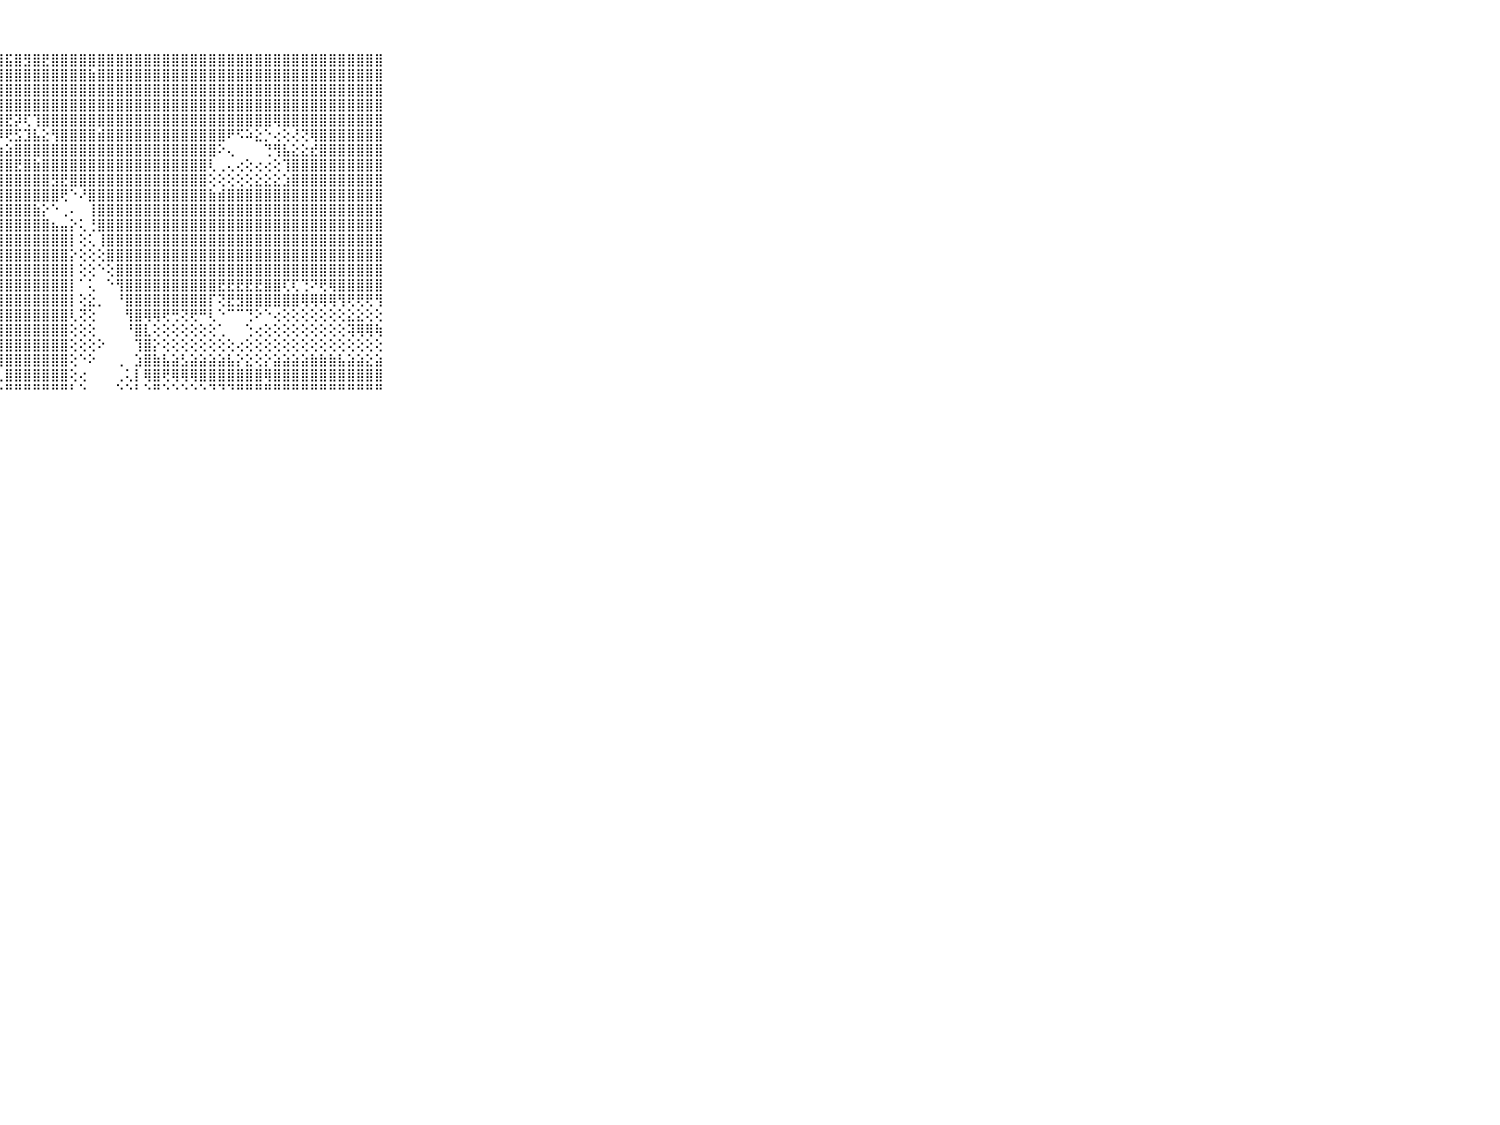

⠀⠀⠀⠀⠀⠀⠀⠀⠀⠀⠀⢱⢼⢼⣱⣷⣷⣼⣿⣾⣿⣿⣿⣿⣽⣿⣽⣿⣯⣿⣻⣿⣟⣿⣿⣿⣿⣿⣿⣿⣿⣿⣿⣿⣿⣿⣿⣿⣿⣿⣿⣿⣿⣿⣿⣿⣿⣿⣿⣿⣿⣿⣿⣿⣿⣿⣿⣿⣿⠀⠀⠀⠀⠀⠀⠀⠀⠀⠀⠀⠀
⠀⠀⠀⠀⠀⠀⠀⠀⠀⠀⠀⡾⣧⣵⣕⣟⣿⣿⣿⣿⣿⣿⣿⣿⣿⣿⣿⣿⣿⣿⣿⣿⣿⣿⣿⣿⣿⣷⣿⣿⣿⣿⣿⣿⣿⣿⣿⣿⣿⣿⣿⣿⣿⣿⣿⣿⣿⣿⣿⣿⣿⣿⣿⣿⣿⣿⣿⣿⣿⠀⠀⠀⠀⠀⠀⠀⠀⠀⠀⠀⠀
⠀⠀⠀⠀⠀⠀⠀⠀⠀⠀⠀⣟⣟⣿⣿⣿⣿⣿⣿⣿⣿⣿⣿⣿⣿⣿⣿⣿⣿⣿⣿⣿⣿⣿⣿⣿⣿⣿⣿⣿⣿⣿⣿⣿⣿⣿⣿⣿⣿⣿⣿⣿⣿⣿⣿⣿⣿⣿⣿⣿⣿⣿⣿⣿⣿⣿⣿⣿⣿⠀⠀⠀⠀⠀⠀⠀⠀⠀⠀⠀⠀
⠀⠀⠀⠀⠀⠀⠀⠀⠀⠀⠀⣿⣿⣿⣿⣿⣿⣿⣿⣿⣿⣿⣿⣿⣿⣿⣿⣿⣿⣿⣿⣿⣿⣿⣿⣿⣿⣿⣿⣿⣿⣿⣿⣿⣿⣿⣿⣿⣿⣿⣿⣿⣿⣿⣿⣿⣿⣿⣿⣿⣿⣿⣿⣿⣿⣿⣿⣿⣿⠀⠀⠀⠀⠀⠀⠀⠀⠀⠀⠀⠀
⠀⠀⠀⠀⠀⠀⠀⠀⠀⠀⠀⣿⣿⣿⣿⢿⣿⣿⣿⣿⣿⣿⣿⡟⢝⣏⢝⣹⣟⡽⢏⢹⣿⣿⣿⣿⣿⣿⣿⣿⣿⣿⣿⣿⣿⣿⣿⣿⣿⣿⣿⣿⣿⣿⣿⣿⣿⢿⣿⣿⣿⣿⣿⣿⣿⣿⣿⣿⣿⠀⠀⠀⠀⠀⠀⠀⠀⠀⠀⠀⠀
⠀⠀⠀⠀⠀⠀⠀⠀⠀⠀⠀⣿⣿⣿⣿⣿⣿⣿⣿⣿⡿⢝⣝⣑⣑⣝⣿⡿⢟⣫⣹⣧⣕⢻⣿⣿⣿⣿⣾⣿⣿⣿⣿⣿⣿⣿⣿⣿⣿⣿⣿⣿⠟⠫⠵⣕⡑⢔⢕⢜⢝⢿⣿⣿⣿⣿⣿⣿⣿⠀⠀⠀⠀⠀⠀⠀⠀⠀⠀⠀⠀
⠀⠀⠀⠀⠀⠀⠀⠀⠀⠀⠀⣿⣿⣿⣿⣿⣿⣿⣿⢟⣕⢱⢕⢕⢕⢸⣟⣱⣵⣿⣿⣿⣿⣿⣿⣿⣿⣿⣿⣿⣿⣿⣿⣿⣿⣿⣿⣿⣿⣿⣿⠕⢄⠀⠀⠀⢙⢻⣧⣕⣕⣞⣿⣿⣿⣿⣿⣿⣿⠀⠀⠀⠀⠀⠀⠀⠀⠀⠀⠀⠀
⠀⠀⠀⠀⠀⠀⠀⠀⠀⠀⠀⣿⣿⣿⣿⣿⣿⣿⣿⣿⣷⣷⣷⣵⣷⣵⣸⣿⣿⣟⣿⣷⣿⣿⣿⣿⣿⣿⣿⣿⣿⣿⣿⣿⣿⣿⣿⣿⣿⣿⢇⢀⢄⢔⢕⢔⢔⢕⢹⣿⣿⣿⣿⣿⣿⣿⣿⣿⣿⠀⠀⠀⠀⠀⠀⠀⠀⠀⠀⠀⠀
⠀⠀⠀⠀⠀⠀⠀⠀⠀⠀⠀⣿⣿⣿⣿⣿⣿⣿⣿⣿⣿⣿⣿⣿⣿⣿⣿⣿⣿⣿⣿⣿⣿⣻⣟⣿⣿⣿⣿⣿⣿⣿⣿⣿⣿⣿⣿⣿⣿⣿⢕⢕⢕⢕⢕⣕⣕⣕⣱⣿⣿⣿⣿⣿⣿⣿⣿⣿⣿⠀⠀⠀⠀⠀⠀⠀⠀⠀⠀⠀⠀
⠀⠀⠀⠀⠀⠀⠀⠀⠀⠀⠀⣿⣿⣿⣿⣿⣿⣿⣿⣿⣿⣿⣿⣿⣿⣿⣿⣿⣿⣿⣿⣿⣿⣿⢟⠑⠜⣿⣿⣿⣿⣿⣿⣿⣿⣿⣿⣿⣿⣿⣷⣾⣿⣿⣿⣿⣿⣿⣿⣿⣿⣿⣿⣿⣿⣿⣿⣿⣿⠀⠀⠀⠀⠀⠀⠀⠀⠀⠀⠀⠀
⠀⠀⠀⠀⠀⠀⠀⠀⠀⠀⠀⣿⣿⣿⣿⣿⣿⣿⣿⣿⣿⣿⣿⣿⣿⣿⣿⣿⣿⣿⣿⣷⡕⠑⢀⠄⠀⢸⣿⣿⣿⣿⣿⣿⣿⣿⣿⣿⣿⣿⣿⣿⣿⣿⣿⣿⣿⣿⣿⣿⣿⣿⣿⣿⣿⣿⣿⣿⣿⠀⠀⠀⠀⠀⠀⠀⠀⠀⠀⠀⠀
⠀⠀⠀⠀⠀⠀⠀⠀⠀⠀⠀⣿⣿⣿⣿⣿⣿⣿⣿⣿⣿⣿⣿⣿⣿⣿⣿⣿⣿⣿⣿⣿⣿⣦⣤⡕⢅⢘⣿⣿⣿⣿⣿⣿⣿⣿⣿⣿⣿⣿⣿⣿⣿⣿⣿⣿⣿⣿⣿⣿⣿⣿⣿⣿⣿⣿⣿⣿⣿⠀⠀⠀⠀⠀⠀⠀⠀⠀⠀⠀⠀
⠀⠀⠀⠀⠀⠀⠀⠀⠀⠀⠀⣿⣿⣿⣿⣿⣿⣿⣿⣿⣿⣿⣿⣿⣿⣿⣿⣿⣿⣿⣿⣿⣿⣿⣿⡇⢕⢅⢸⣿⣿⣿⣿⣿⣿⣿⣿⣿⣿⣿⣿⣿⣿⣿⣿⣿⣿⣿⣿⣿⣿⣿⣿⣿⣿⣿⣿⣿⣿⠀⠀⠀⠀⠀⠀⠀⠀⠀⠀⠀⠀
⠀⠀⠀⠀⠀⠀⠀⠀⠀⠀⠀⣿⣿⣿⣿⣿⣿⣿⣿⣿⣿⣿⣿⣿⣿⣿⣿⣿⣿⣿⣿⣿⣿⣿⣿⡕⢕⢕⢕⣿⣿⣿⣿⣿⣿⣿⣿⣿⣿⣿⣿⣿⣿⣿⣿⣿⣿⣿⣿⣿⣿⣿⣿⣿⣿⣿⣿⣿⣿⠀⠀⠀⠀⠀⠀⠀⠀⠀⠀⠀⠀
⠀⠀⠀⠀⠀⠀⠀⠀⠀⠀⠀⣿⣿⣿⣿⣿⣿⣿⣿⣿⣿⣿⣿⣿⣿⣿⣿⣿⣿⣿⣿⣿⣿⣿⣿⡇⢕⢕⠑⢕⣿⣿⣿⣿⣿⣿⣿⣿⣿⣿⣿⣿⣿⣿⣿⣿⣿⣿⣿⣿⣿⣿⣿⣿⣿⣿⣿⣿⣿⠀⠀⠀⠀⠀⠀⠀⠀⠀⠀⠀⠀
⠀⠀⠀⠀⠀⠀⠀⠀⠀⠀⠀⣿⣿⣿⣿⣿⣿⣿⣿⣿⣿⣿⣿⣿⣿⣿⣿⣿⣿⣿⣿⣿⣿⣿⣿⡇⠁⢅⠀⠑⢻⣿⣿⣿⣿⣿⣿⣿⣿⣿⣿⣟⣟⣟⣟⣟⣿⣿⢏⢏⢙⠝⢟⢿⣿⣿⣿⣿⣿⠀⠀⠀⠀⠀⠀⠀⠀⠀⠀⠀⠀
⠀⠀⠀⠀⠀⠀⠀⠀⠀⠀⠀⣿⣿⣿⣿⣿⣿⣿⣿⣿⣿⣿⣿⣿⣿⣿⣿⣿⣿⣿⣿⣿⣿⣿⣿⡇⢕⣕⡀⠀⠘⣿⣿⣿⣿⣿⣿⣿⣿⣿⡏⢝⣟⣻⣿⣿⣿⣿⣿⣿⢿⢿⢿⢿⢻⢟⢟⢟⢻⠀⠀⠀⠀⠀⠀⠀⠀⠀⠀⠀⠀
⠀⠀⠀⠀⠀⠀⠀⠀⠀⠀⠀⣿⣿⣿⣿⣿⣿⣿⣿⣿⣿⣿⣿⣿⣿⣿⣿⣿⣿⣿⣿⣿⣿⣿⣿⢇⢝⢕⠀⠀⠀⢻⣿⢿⢿⢟⢛⢝⢟⠛⢇⠑⠉⠉⢙⠕⠑⢔⢕⢕⢕⢕⢕⢕⢕⣕⣕⢕⢕⠀⠀⠀⠀⠀⠀⠀⠀⠀⠀⠀⠀
⠀⠀⠀⠀⠀⠀⠀⠀⠀⠀⠀⣿⣿⣿⣿⣿⢿⢿⢿⠿⢿⣿⣿⣿⣿⣿⣿⣿⣿⣿⣿⣿⣿⣿⣿⢕⢕⢕⠀⠀⠀⠘⣿⣇⢕⢕⢕⢕⢕⢕⢕⢁⠀⠀⢑⢔⢕⢕⢕⢕⢕⢕⢕⢕⢕⢽⢿⢿⢷⠀⠀⠀⠀⠀⠀⠀⠀⠀⠀⠀⠀
⠀⠀⠀⠀⠀⠀⠀⠀⠀⠀⠀⢅⢕⢕⢕⢔⢕⢕⢕⢕⣼⣿⣿⣿⣿⣿⣿⣿⣿⣿⣿⣿⣿⣿⣿⢕⢕⢕⠕⠀⠀⠀⢹⣿⡕⢕⢕⢕⢕⢕⢕⢕⢕⢔⢕⢕⢕⢕⢕⢕⢕⢕⢕⢕⢕⢕⢕⢕⢕⠀⠀⠀⠀⠀⠀⠀⠀⠀⠀⠀⠀
⠀⠀⠀⠀⠀⠀⠀⠀⠀⠀⠀⢕⢕⢕⢕⢕⢕⢕⢣⢿⣿⣿⣿⣿⣿⣿⣿⣿⣿⣿⣿⣿⣿⣿⣿⢕⠑⠕⠀⠀⢀⠀⣱⣿⣷⣧⣵⣣⣵⣵⣵⣵⣧⡕⣕⢕⡕⣵⣵⣵⣵⣷⣷⣷⣧⣵⣵⣕⣵⠀⠀⠀⠀⠀⠀⠀⠀⠀⠀⠀⠀
⠀⠀⠀⠀⠀⠀⠀⠀⠀⠀⠀⠁⢕⢕⢕⢕⣕⣕⣵⣼⣿⣿⣿⣿⣿⣿⣿⢇⣿⣿⣿⣿⣿⣿⣿⢕⢔⠀⠀⠀⢀⢅⡇⢿⣿⢟⢿⢿⢿⣿⣿⣿⣿⣿⣿⣿⢿⣿⣿⣿⣿⣿⣿⣿⣿⣿⣿⣿⣿⠀⠀⠀⠀⠀⠀⠀⠀⠀⠀⠀⠀
⠀⠀⠀⠀⠀⠀⠀⠀⠀⠀⠀⠑⠑⠑⠓⠛⠛⠛⠛⠛⠛⠛⠛⠛⠛⠛⠋⠑⠛⠛⠛⠛⠛⠛⠛⠃⠑⠀⠀⠀⠑⠑⠃⠑⠛⠑⠑⠑⠑⠑⠙⠙⠙⠛⠛⠛⠛⠛⠛⠛⠛⠛⠛⠛⠛⠛⠛⠛⠛⠀⠀⠀⠀⠀⠀⠀⠀⠀⠀⠀⠀